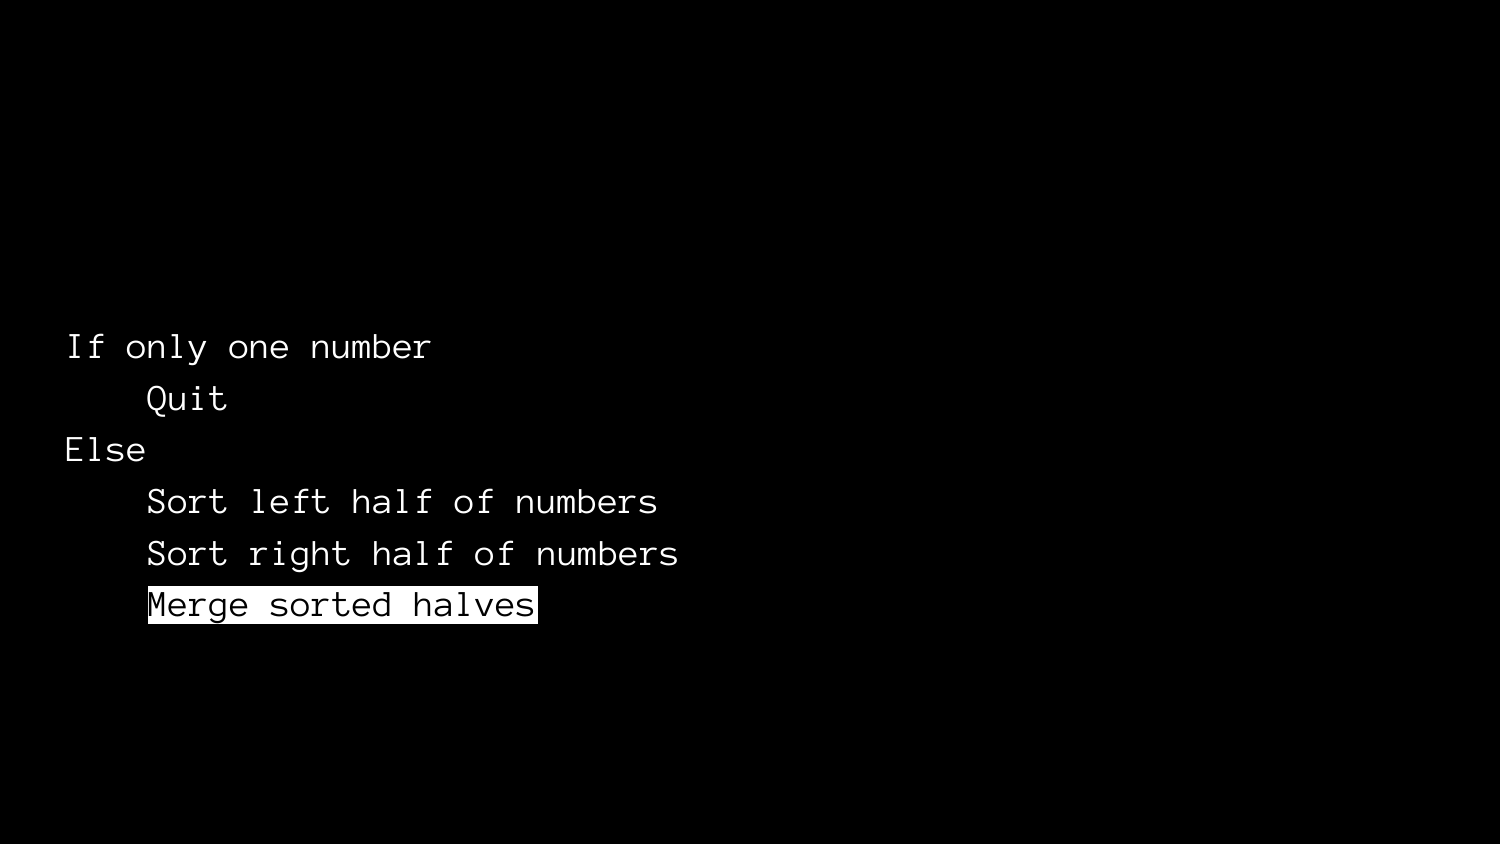

If only one number
    Quit
Else
    Sort left half of numbers
    Sort right half of numbers
    Merge sorted halves